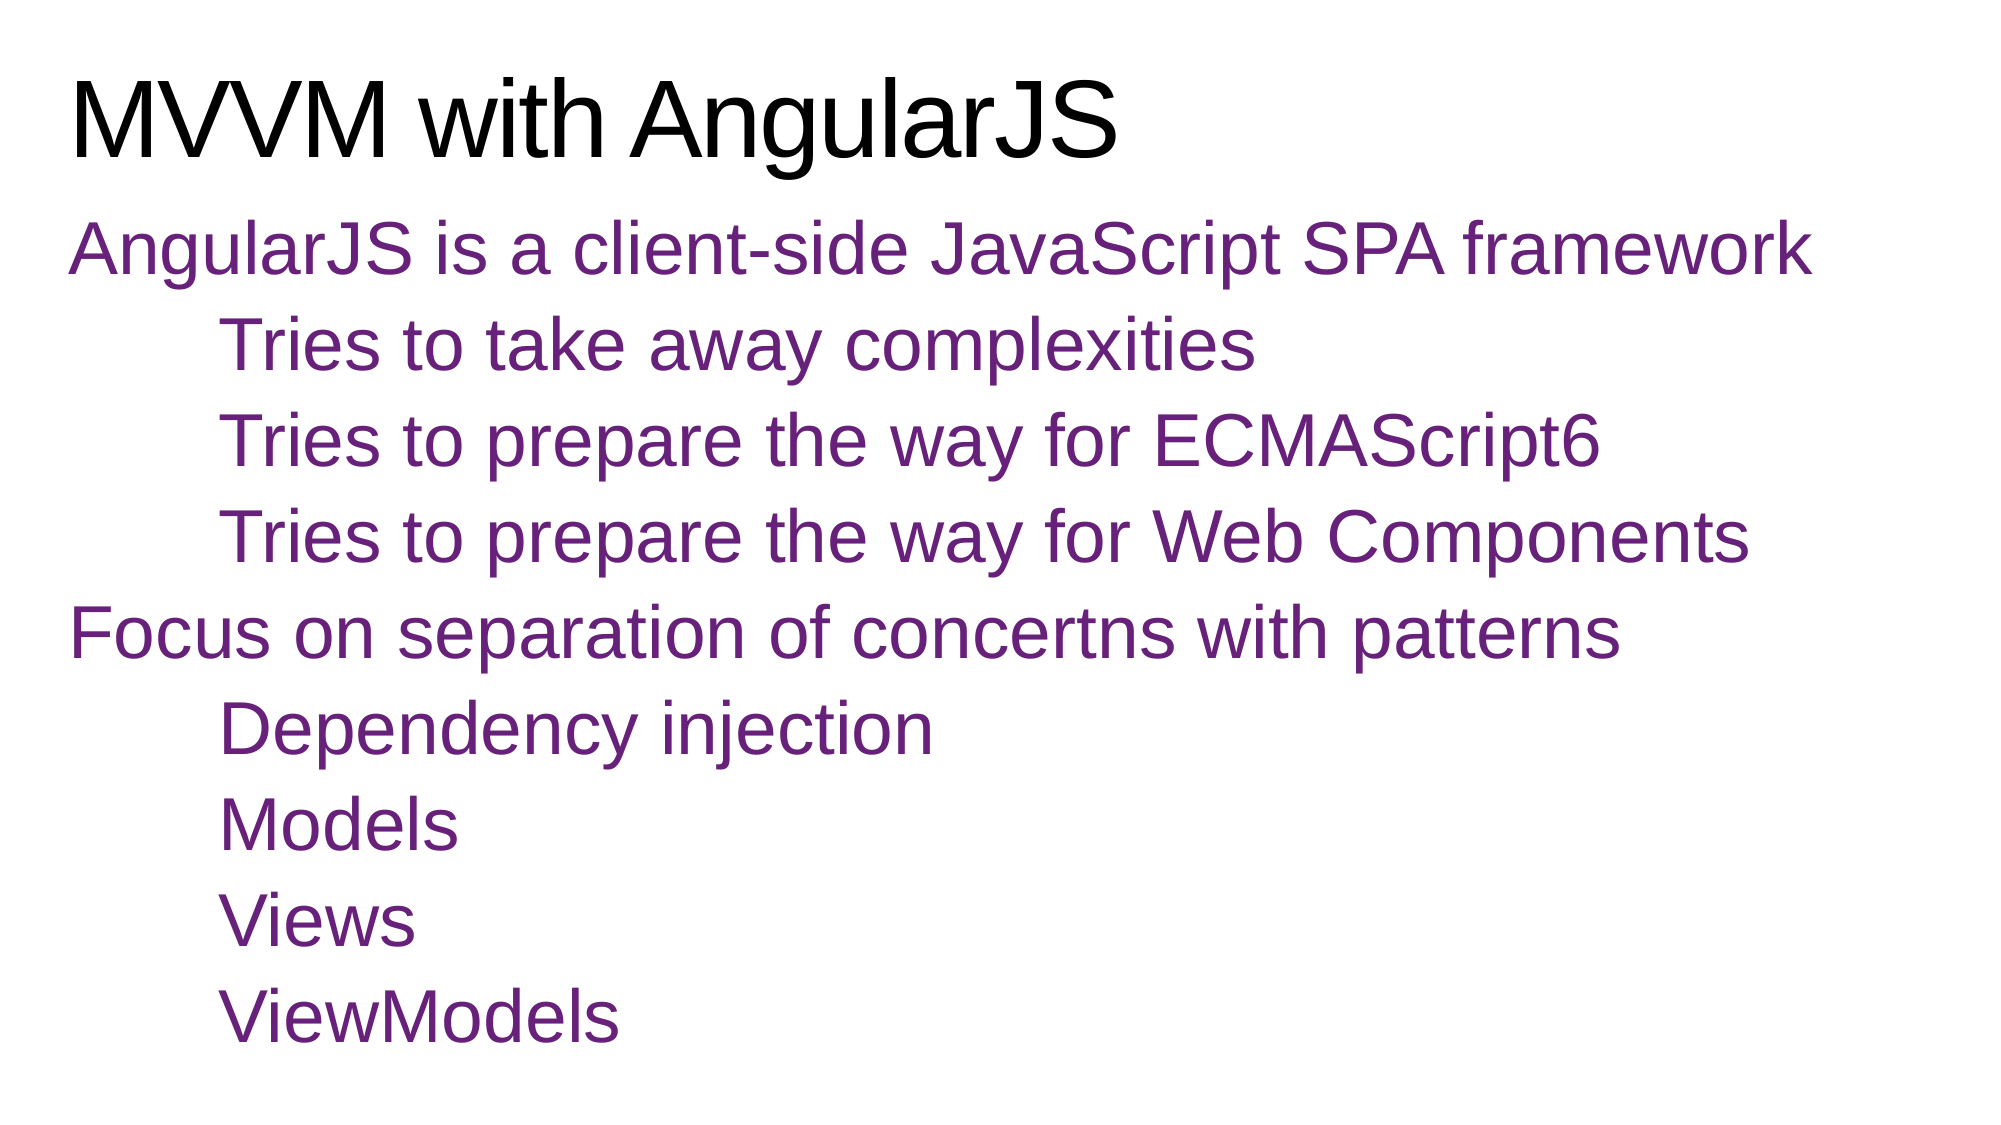

# MVVM with AngularJS
AngularJS is a client-side JavaScript SPA framework
	Tries to take away complexities
	Tries to prepare the way for ECMAScript6
	Tries to prepare the way for Web Components
Focus on separation of concertns with patterns
	Dependency injection
	Models
	Views
	ViewModels